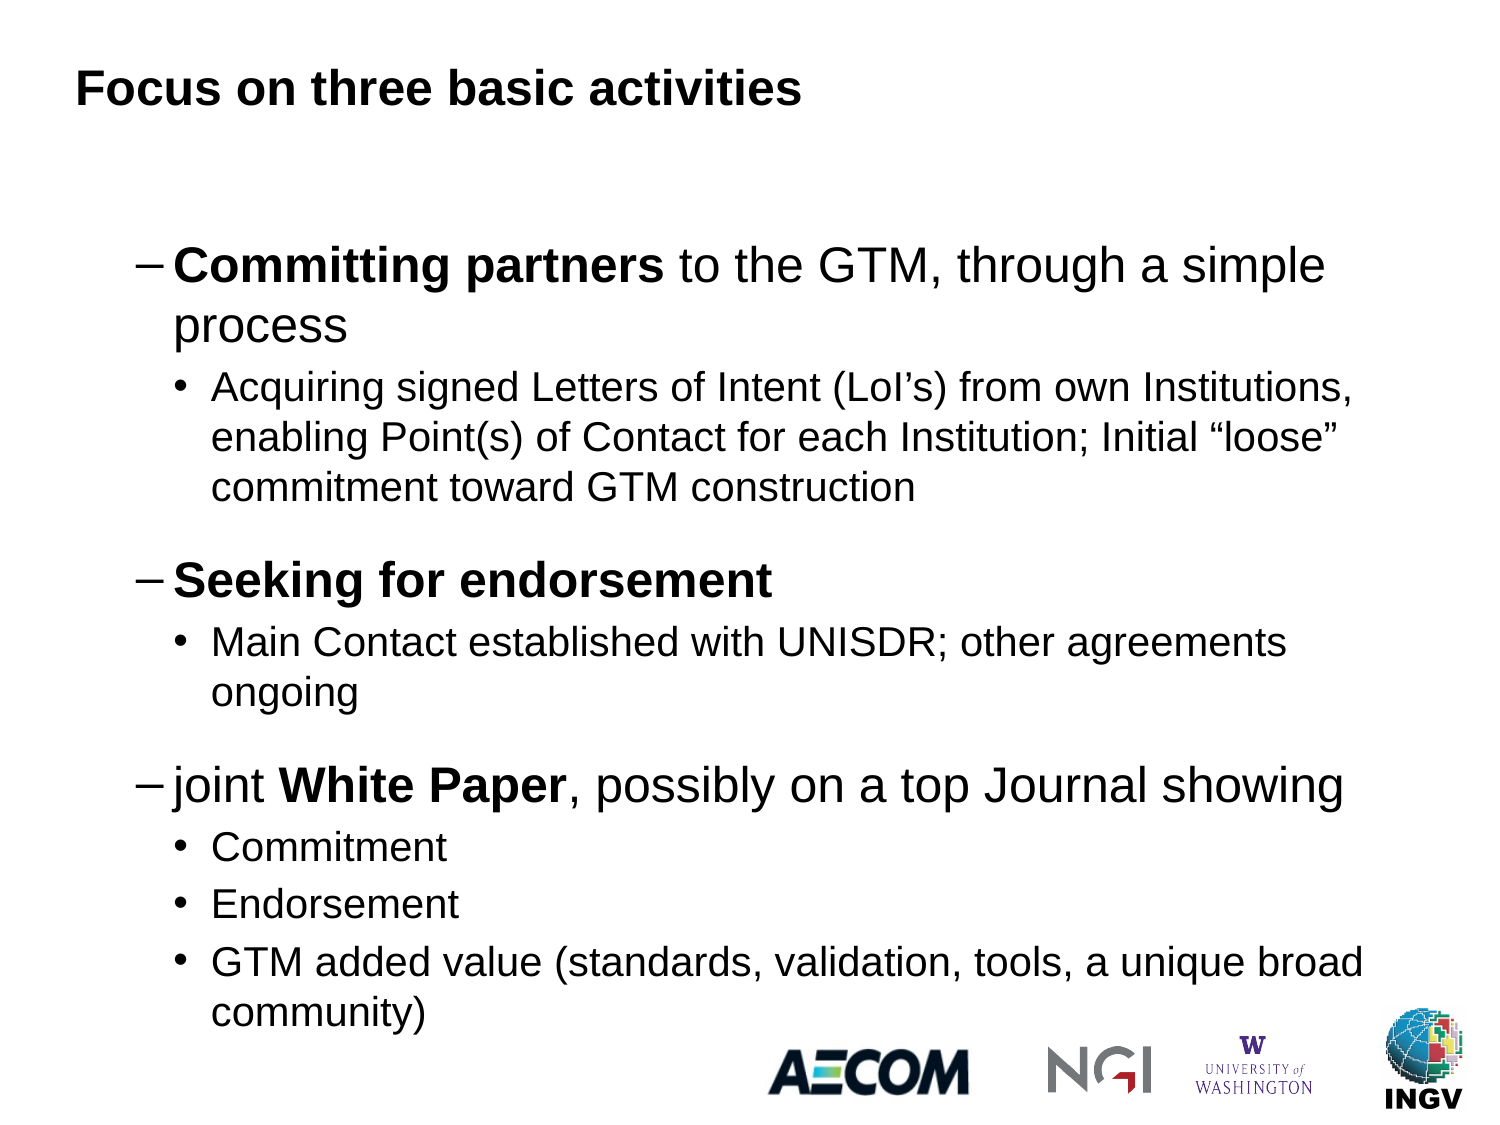

# Focus on three basic activities
Committing partners to the GTM, through a simple process
Acquiring signed Letters of Intent (LoI’s) from own Institutions, enabling Point(s) of Contact for each Institution; Initial “loose” commitment toward GTM construction
Seeking for endorsement
Main Contact established with UNISDR; other agreements ongoing
joint White Paper, possibly on a top Journal showing
Commitment
Endorsement
GTM added value (standards, validation, tools, a unique broad community)